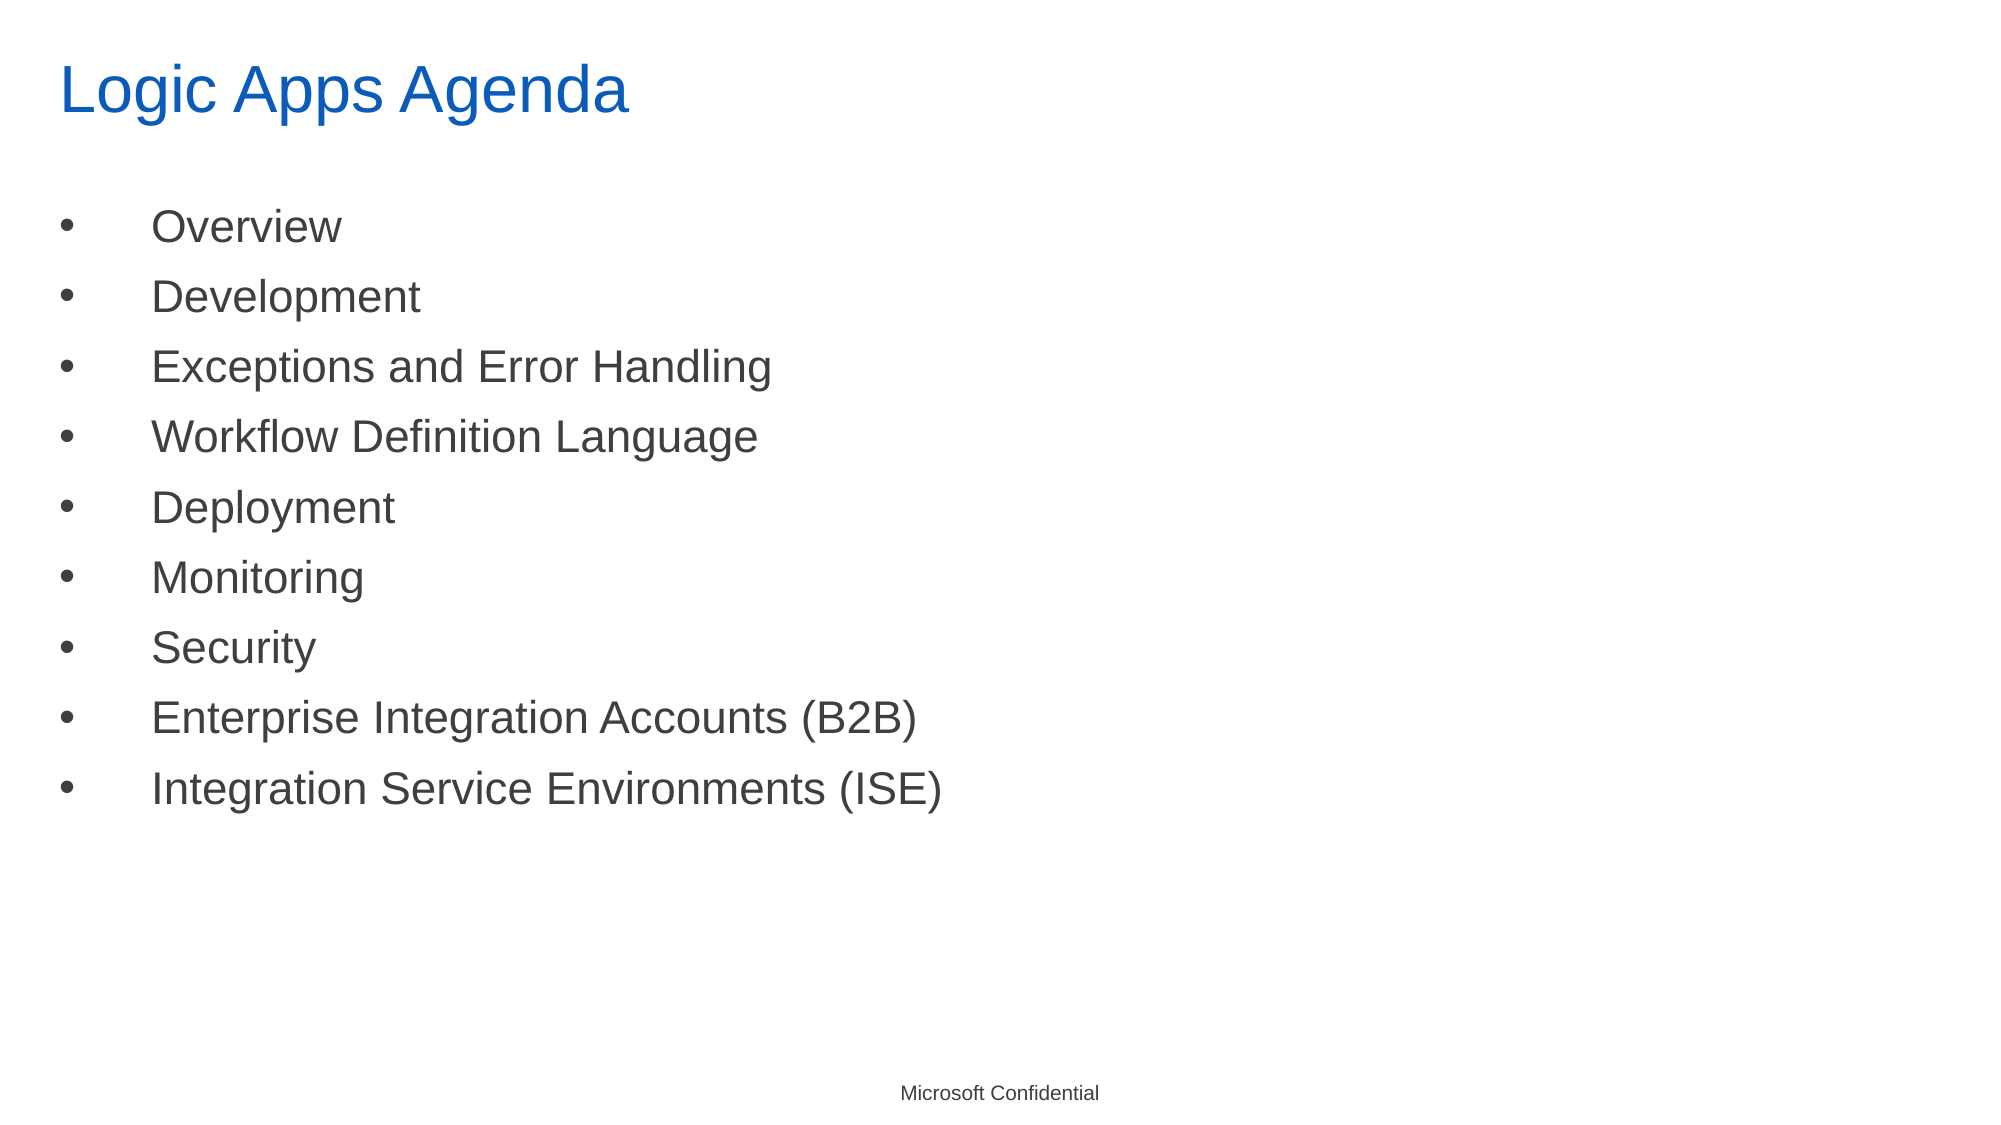

# Logic Apps Agenda
Overview
Development
Exceptions and Error Handling
Workflow Definition Language
Deployment
Monitoring
Security
Enterprise Integration Accounts (B2B)
Integration Service Environments (ISE)